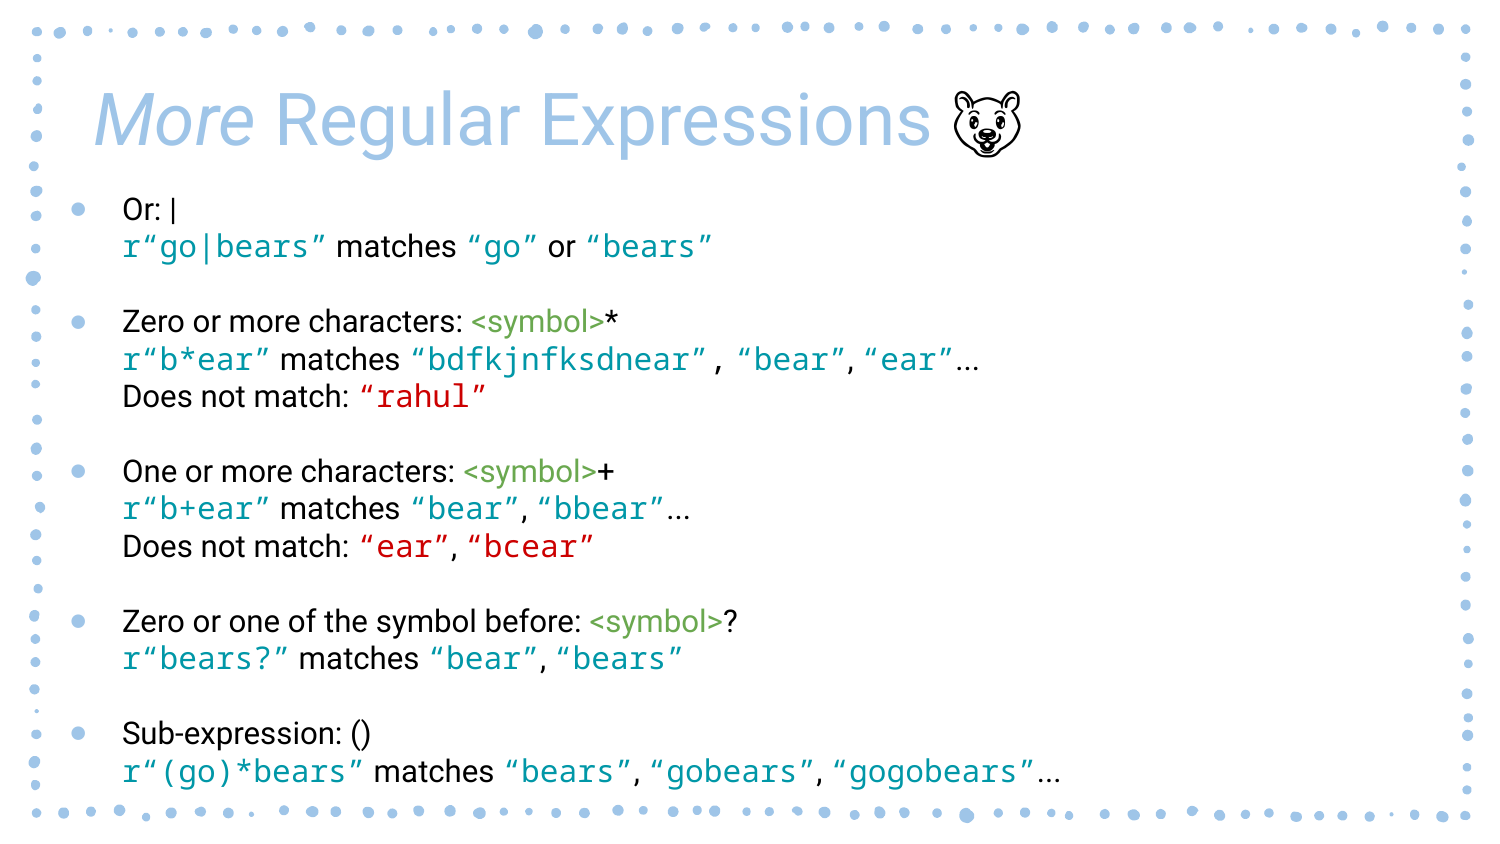

More Regular Expressions 🐻

Or: |
r“go|bears” matches “go” or “bears”

Zero or more characters: <symbol>*
r“b*ear” matches “bdfkjnfksdnear”, “bear”, “ear”...
Does not match: “rahul”

One or more characters: <symbol>+
r“b+ear” matches “bear”, “bbear”...
Does not match: “ear”, “bcear”

Zero or one of the symbol before: <symbol>?
r“bears?” matches “bear”, “bears”

Sub-expression: ()
r“(go)*bears” matches “bears”, “gobears”, “gogobears”...